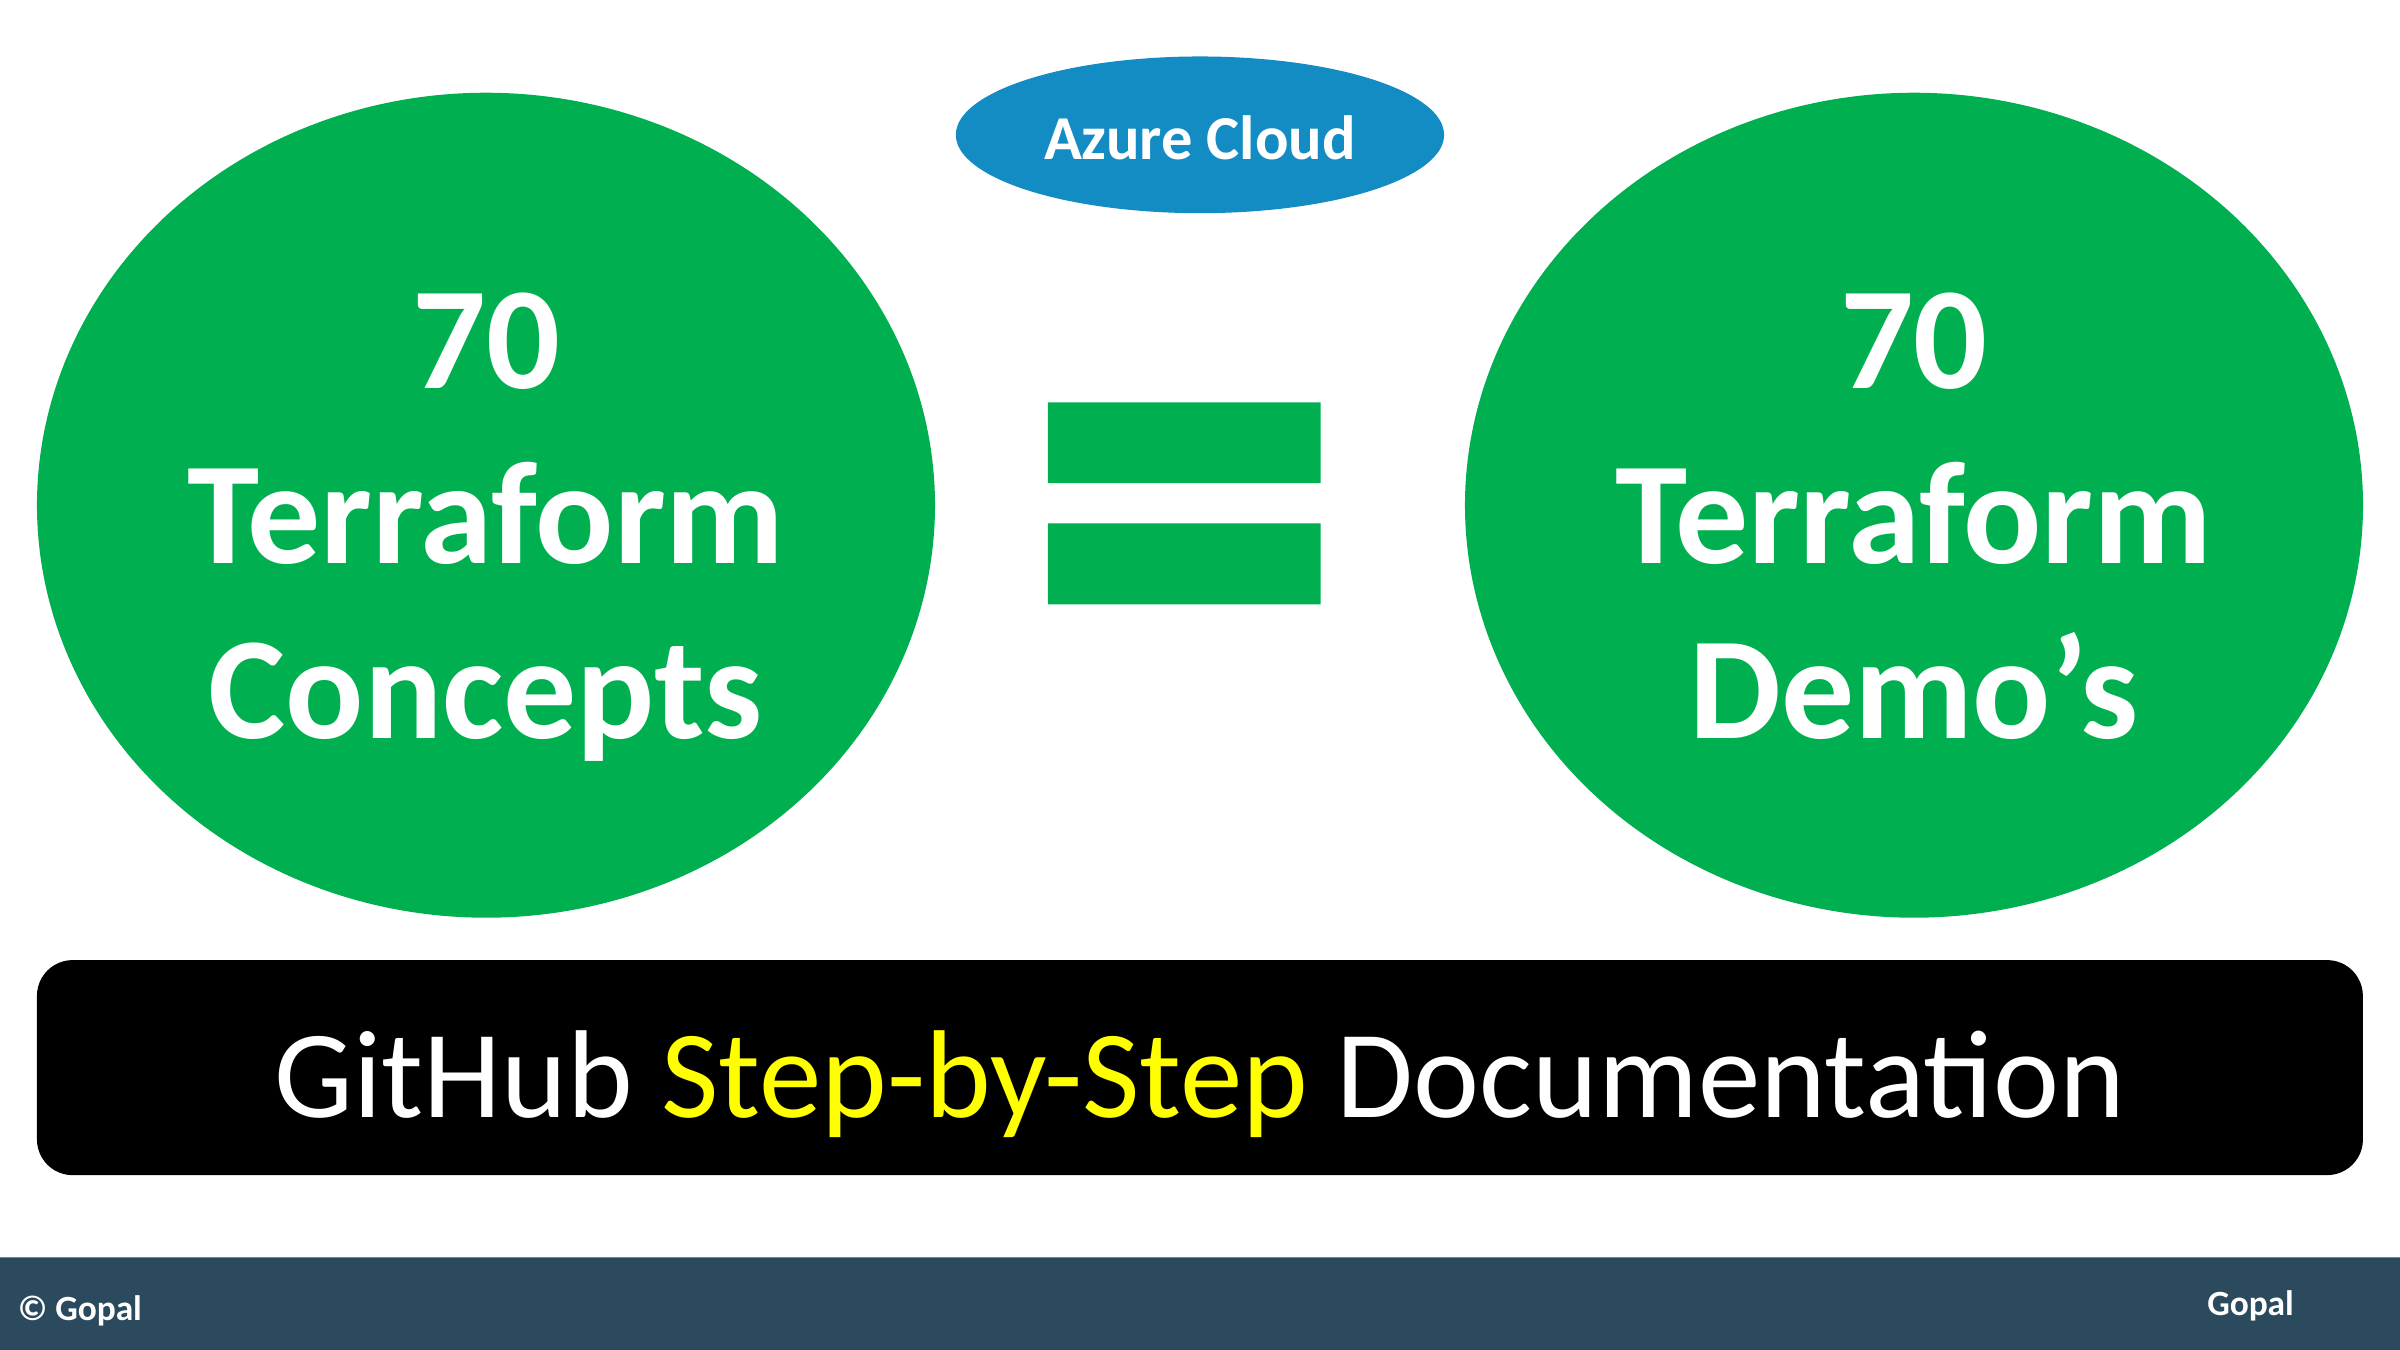

Azure Cloud
70
Terraform
Concepts
70
Terraform
Demo’s

GitHub Step-by-Step Documentation
© Gopal